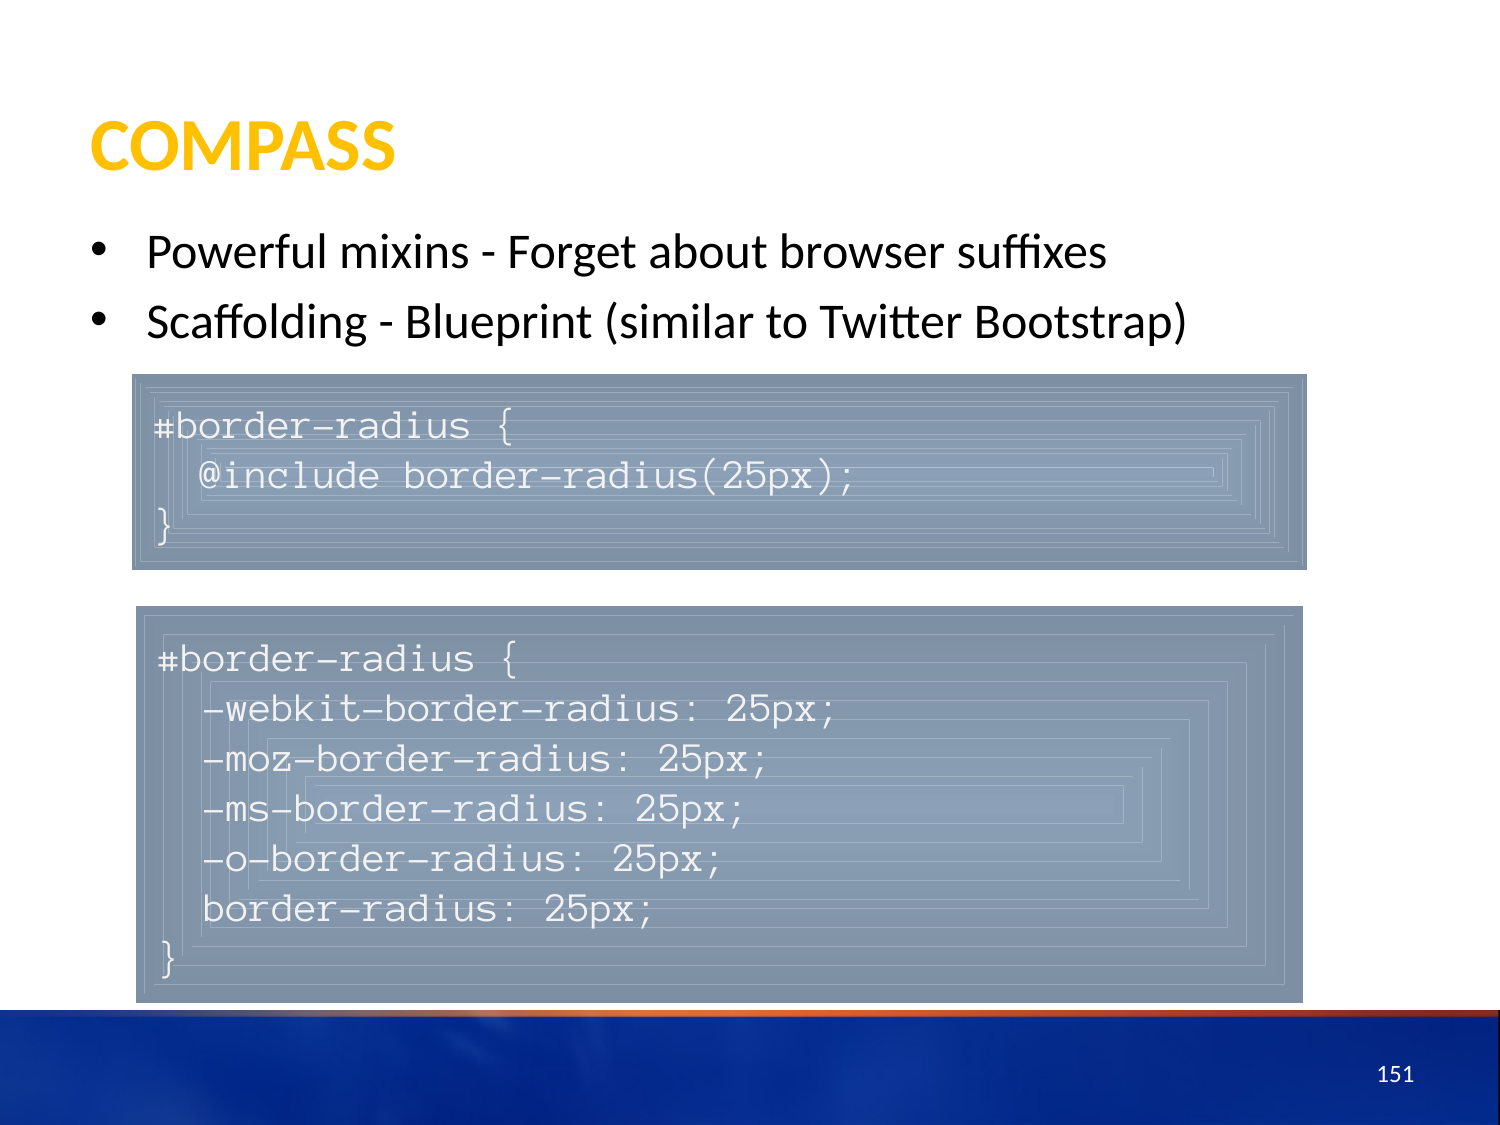

# Compass
Powerful mixins - Forget about browser suffixes
Scaffolding - Blueprint (similar to Twitter Bootstrap)

#border-radius {
  @include border-radius(25px);
}
#border-radius {
  -webkit-border-radius: 25px;
  -moz-border-radius: 25px;
  -ms-border-radius: 25px;
  -o-border-radius: 25px;
  border-radius: 25px;
}
151